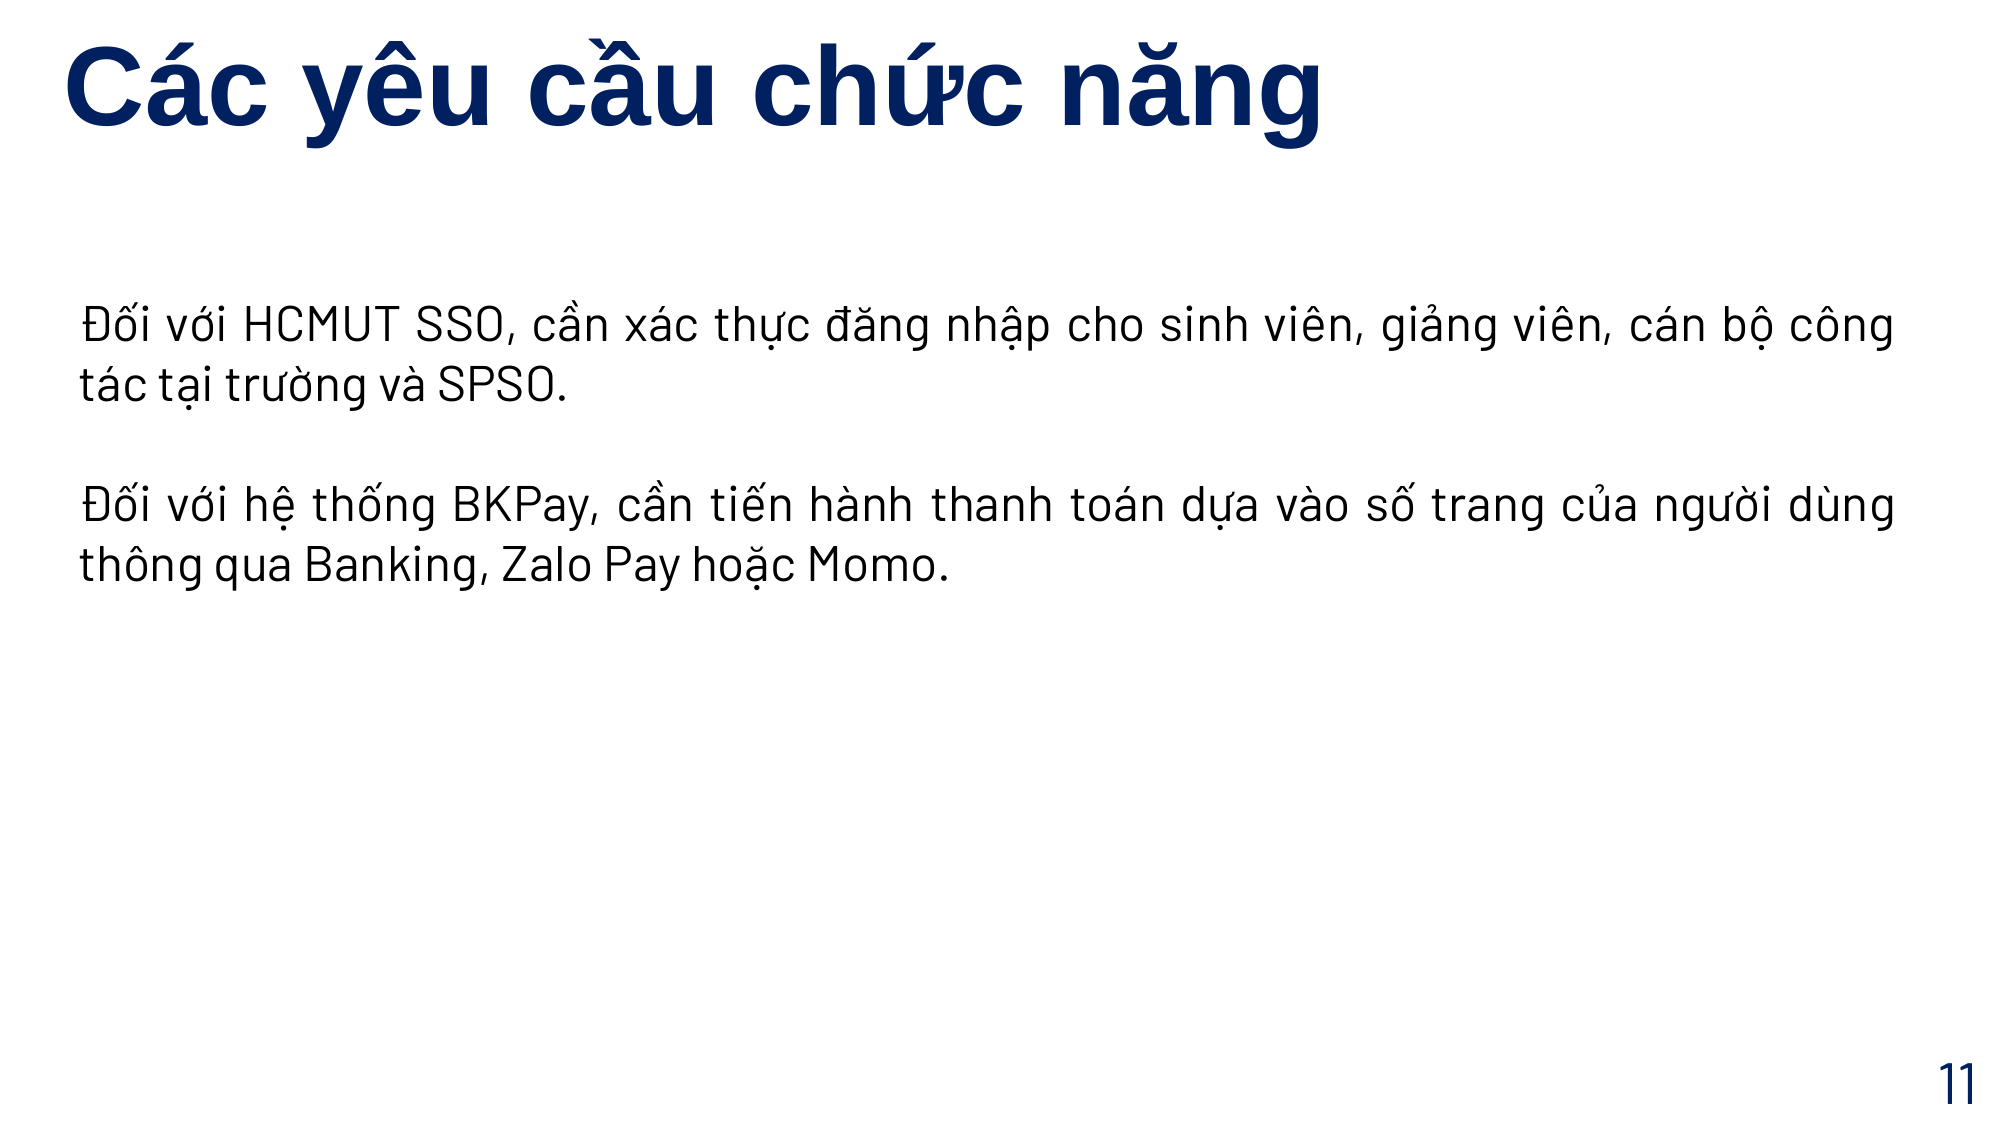

Các yêu cầu chức năng
Đối với HCMUT SSO, cần xác thực đăng nhập cho sinh viên, giảng viên, cán bộ công tác tại trường và SPSO.

Đối với hệ thống BKPay, cần tiến hành thanh toán dựa vào số trang của người dùng thông qua Banking, Zalo Pay hoặc Momo.
11